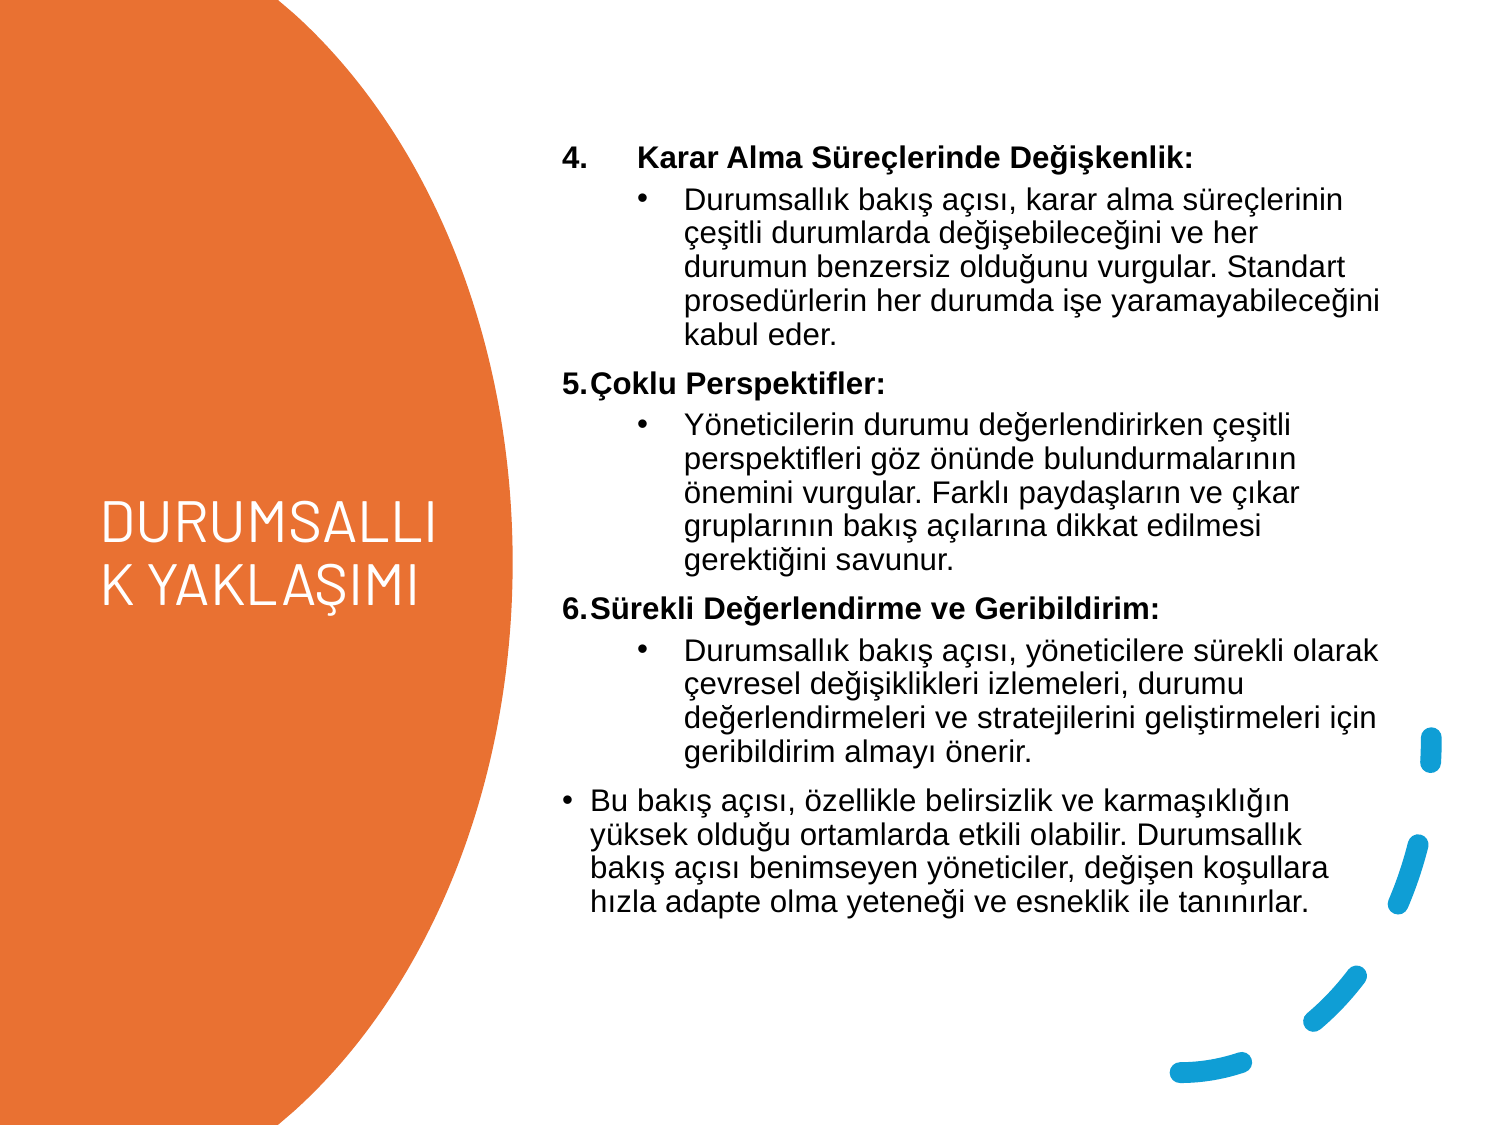

Karar Alma Süreçlerinde Değişkenlik:
Durumsallık bakış açısı, karar alma süreçlerinin çeşitli durumlarda değişebileceğini ve her durumun benzersiz olduğunu vurgular. Standart prosedürlerin her durumda işe yaramayabileceğini kabul eder.
Çoklu Perspektifler:
Yöneticilerin durumu değerlendirirken çeşitli perspektifleri göz önünde bulundurmalarının önemini vurgular. Farklı paydaşların ve çıkar gruplarının bakış açılarına dikkat edilmesi gerektiğini savunur.
Sürekli Değerlendirme ve Geribildirim:
Durumsallık bakış açısı, yöneticilere sürekli olarak çevresel değişiklikleri izlemeleri, durumu değerlendirmeleri ve stratejilerini geliştirmeleri için geribildirim almayı önerir.
Bu bakış açısı, özellikle belirsizlik ve karmaşıklığın yüksek olduğu ortamlarda etkili olabilir. Durumsallık bakış açısı benimseyen yöneticiler, değişen koşullara hızla adapte olma yeteneği ve esneklik ile tanınırlar.

# DURUMSALLIK YAKLAŞIMI